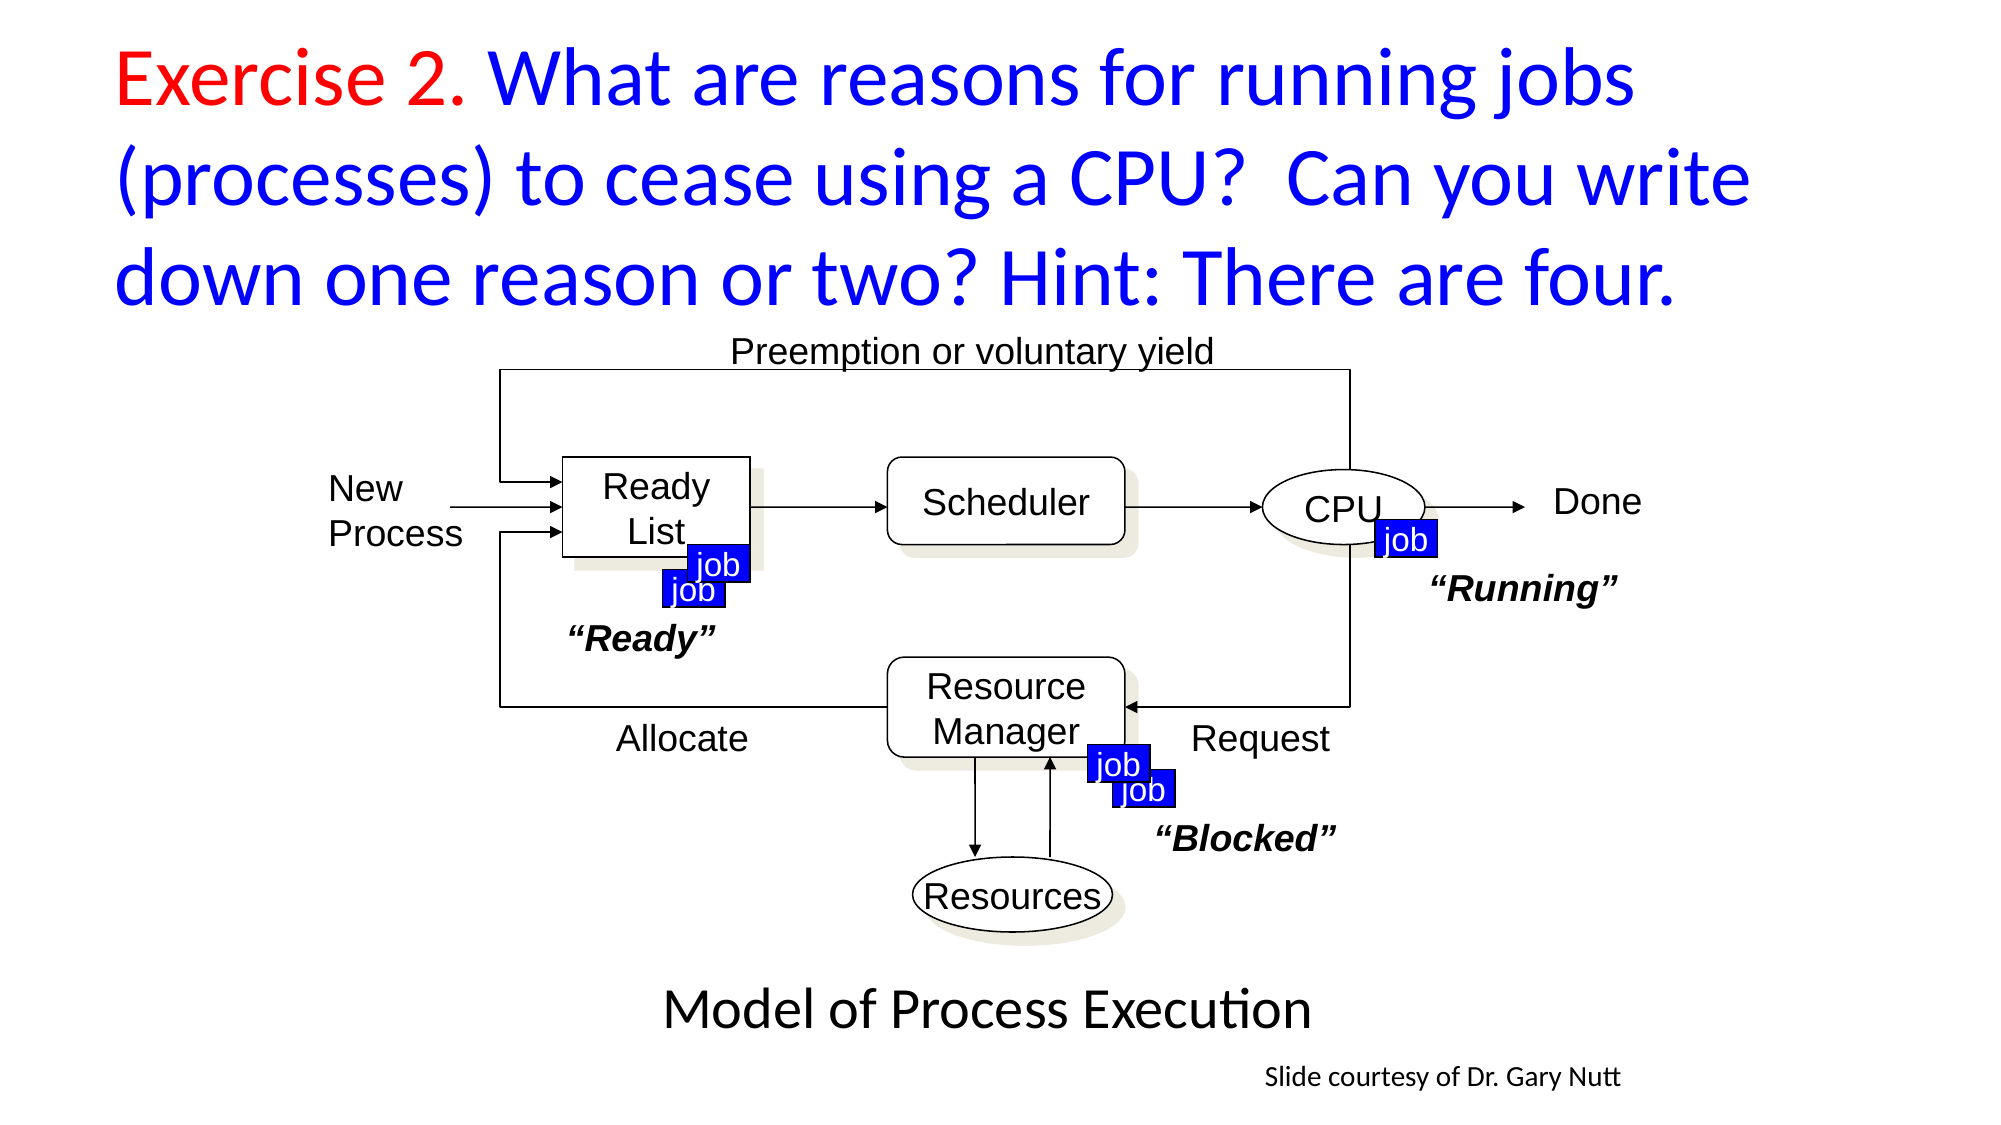

# Exercise 2. What are reasons for running jobs (processes) to cease using a CPU?  Can you write down one reason or two? Hint: There are four.
Preemption or voluntary yield

Ready
List
Scheduler
New
Process
CPU
Done

job

job

“Running”
job
“Ready”
Resource
Manager
Allocate
Request
job

job
“Blocked”
Resources
Model of Process Execution
Slide courtesy of Dr. Gary Nutt